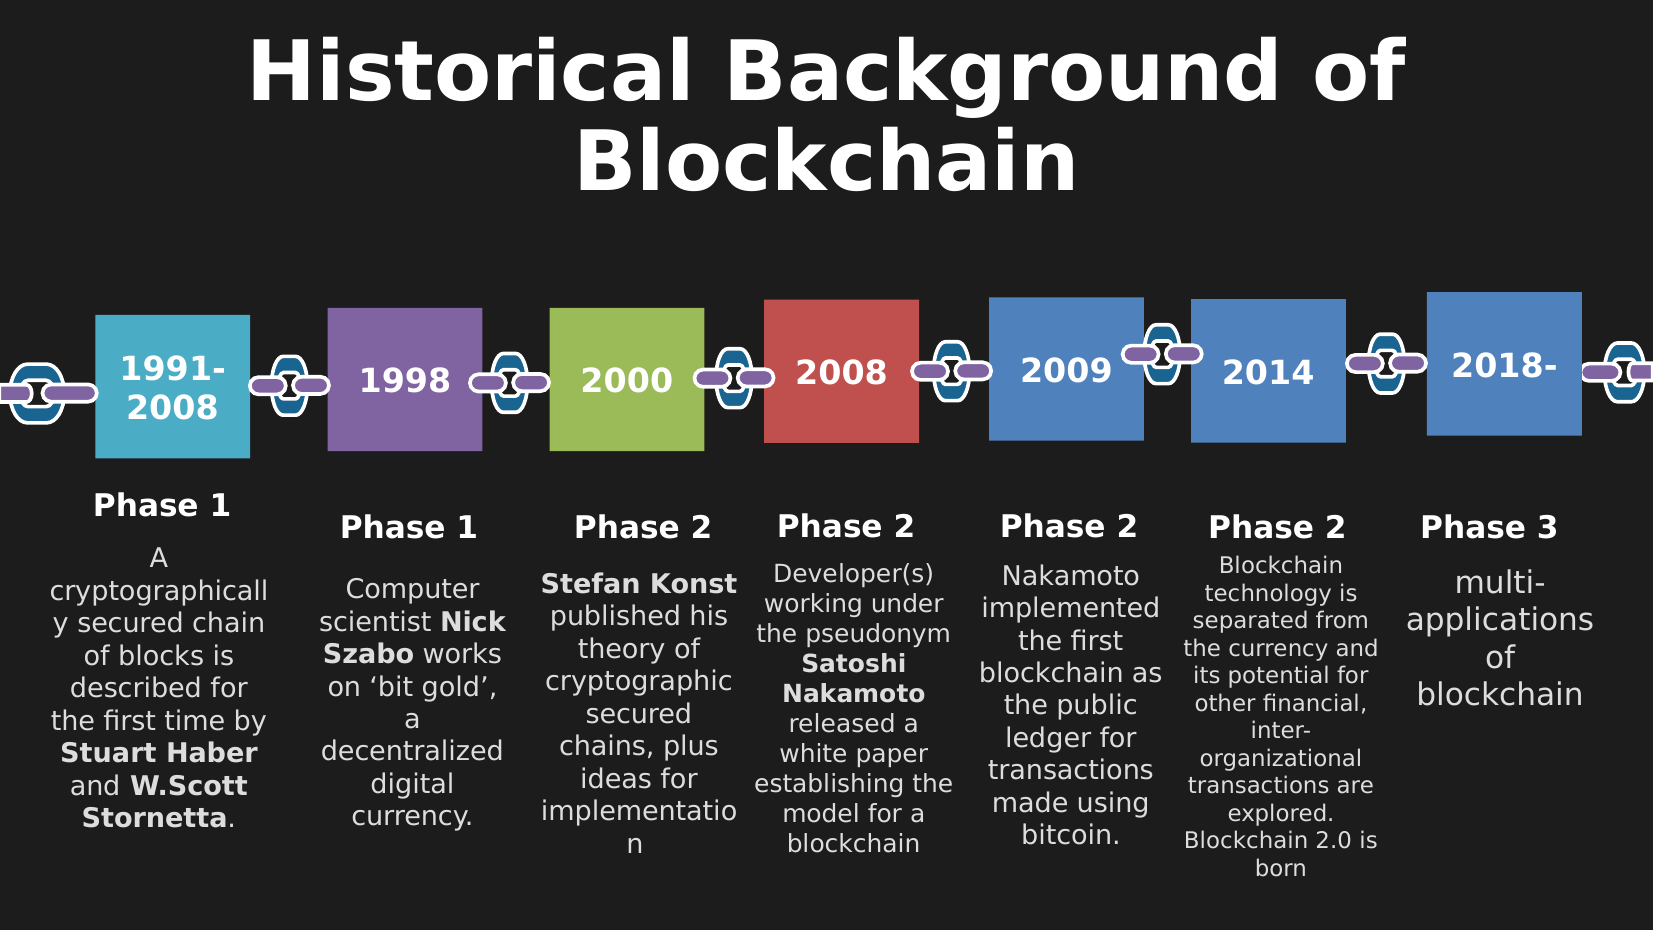

# Historical Background of Blockchain
2018-
2009
2014
2008
1998
2000
1991-2008

Phase 1
A cryptographically secured chain of blocks is described for the first time by Stuart Haber and W.Scott Stornetta.
Phase 2
Developer(s) working under the pseudonym Satoshi
Nakamoto released a white paper establishing the model for a blockchain
Phase 2
Nakamoto implemented the first blockchain as the public
ledger for transactions made using bitcoin.
Phase 1
Computer scientist Nick Szabo works on ‘bit gold’, a decentralized digital currency.
Phase 2
Stefan Konst published his theory of cryptographic secured chains, plus ideas for
implementation
Phase 2
Blockchain technology is separated from the currency and its potential for other financial,
inter-organizational transactions are explored. Blockchain 2.0 is born
Phase 3
multi-applications of blockchain